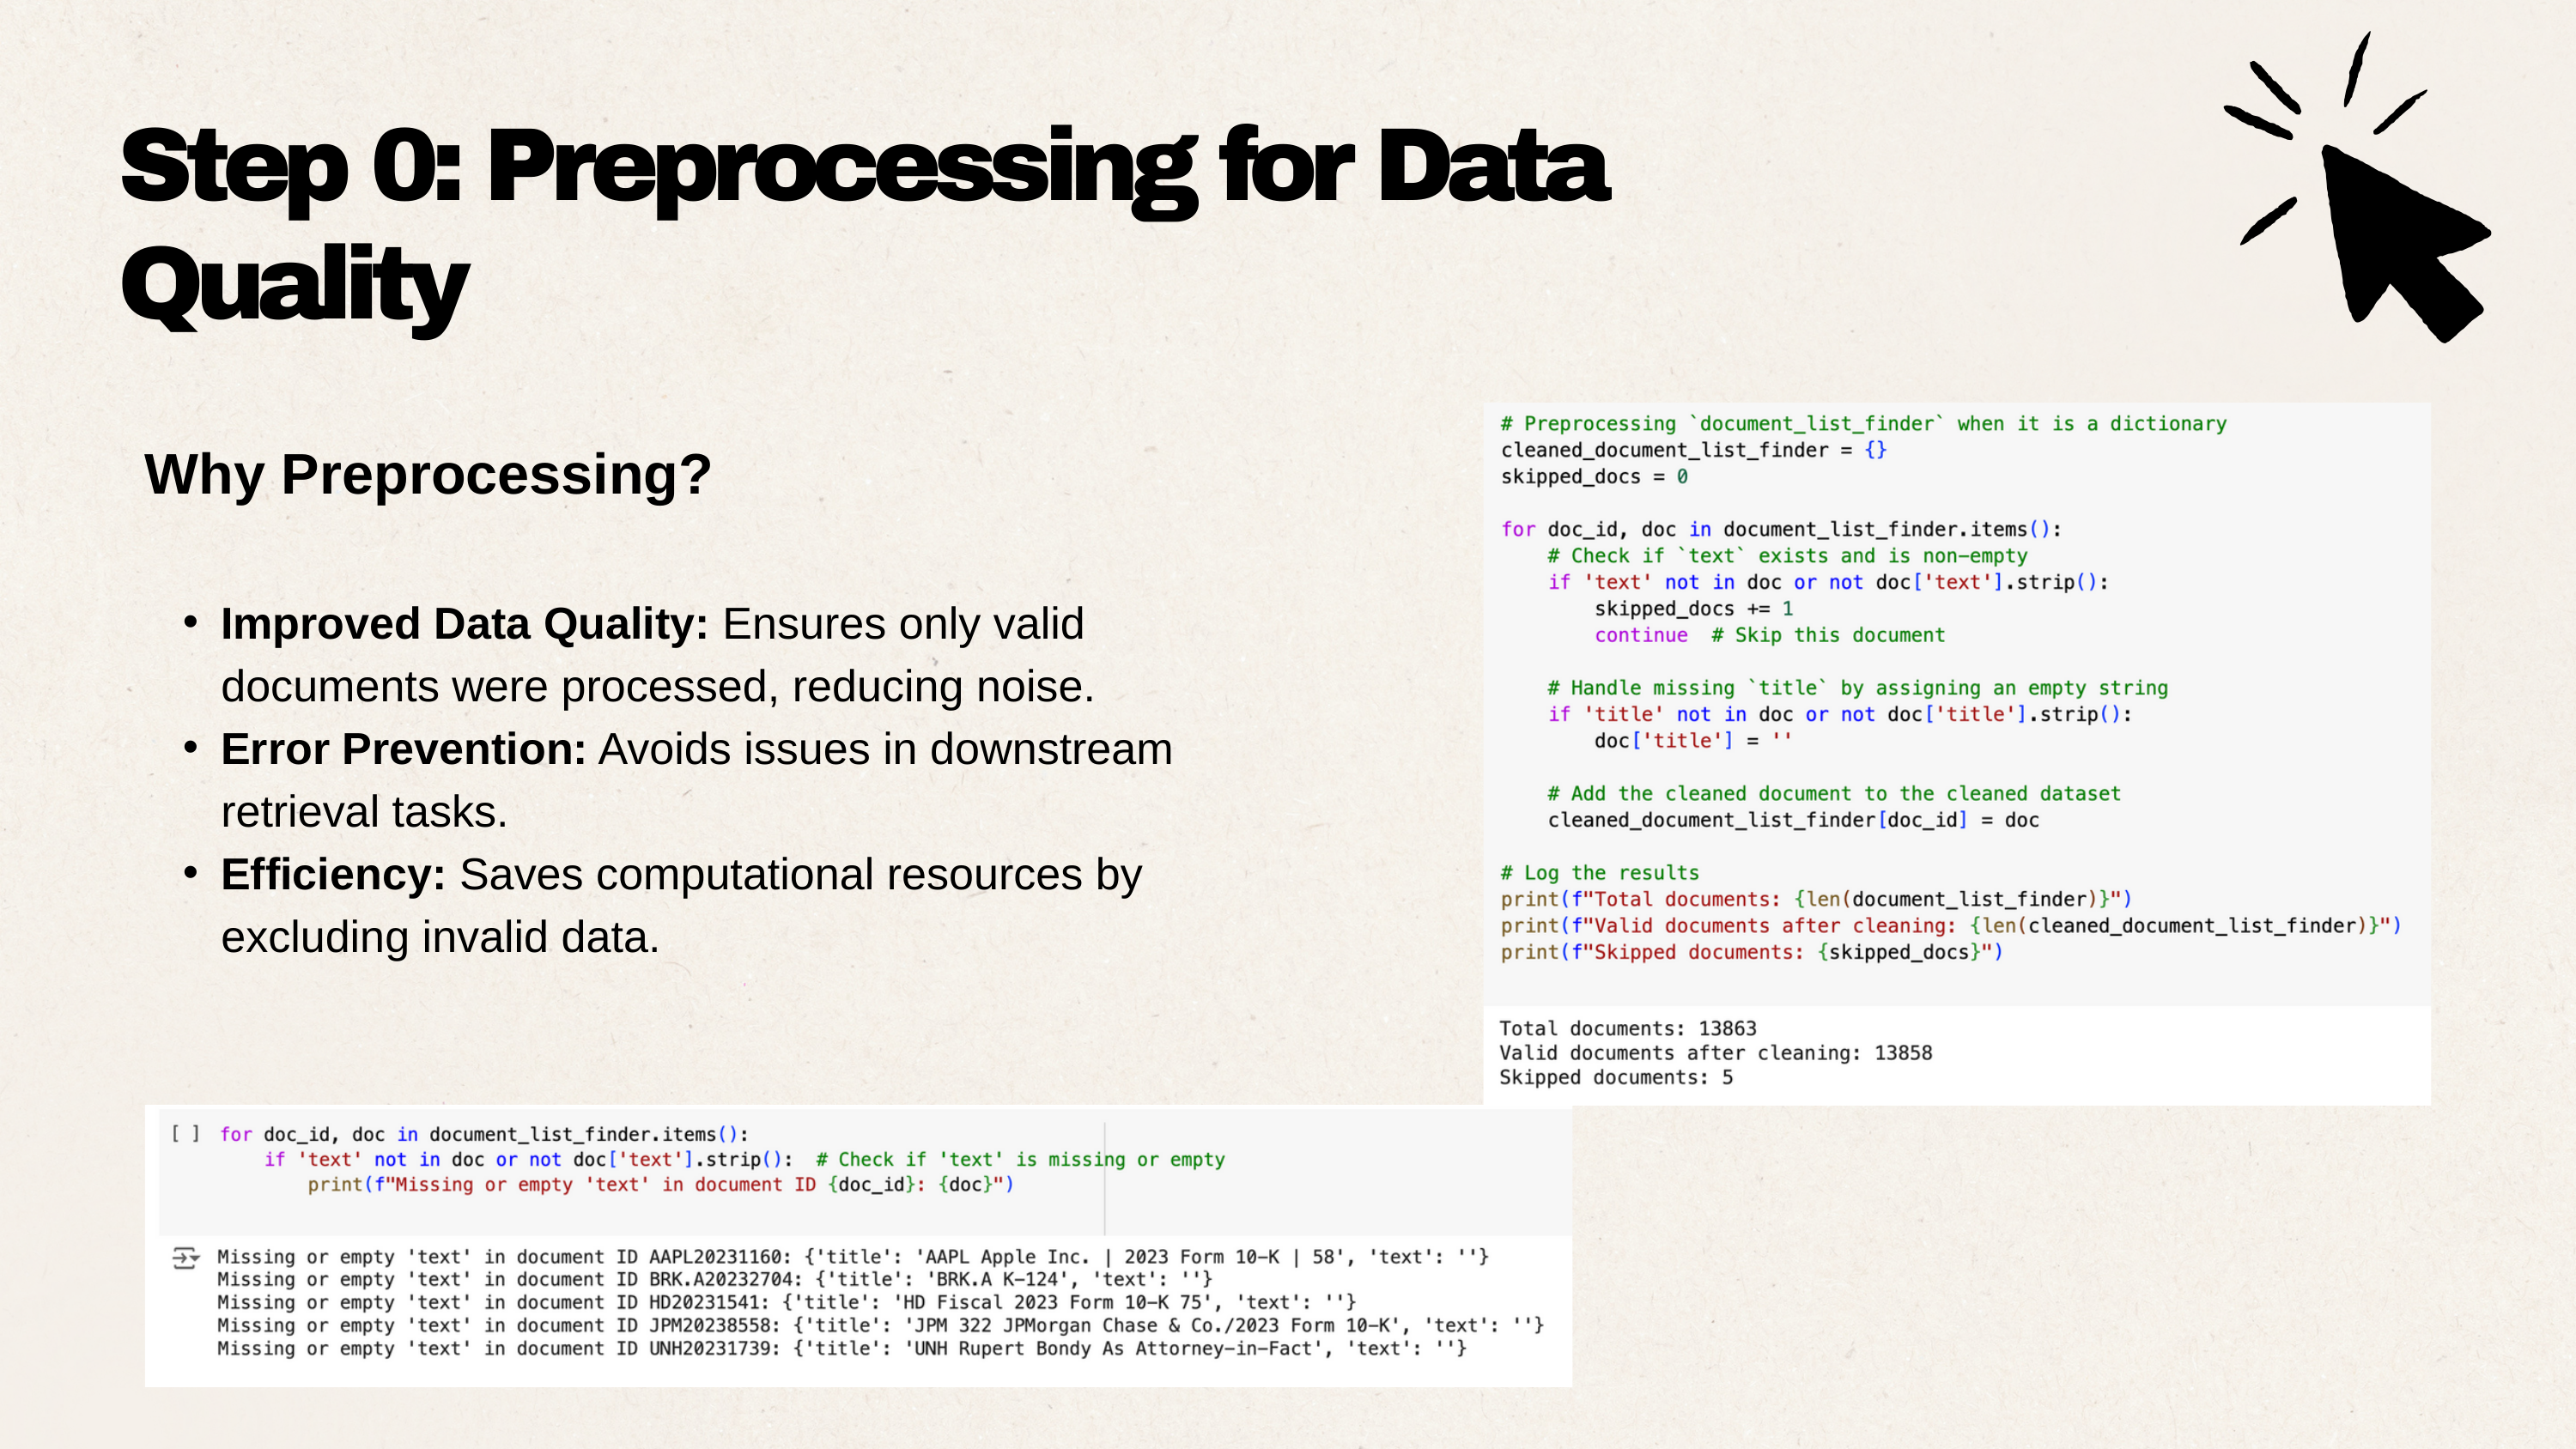

Step 0: Preprocessing for Data Quality

Why Preprocessing?

Improved Data Quality: Ensures only valid documents were processed, reducing noise.
Error Prevention: Avoids issues in downstream retrieval tasks.
Efficiency: Saves computational resources by excluding invalid data.